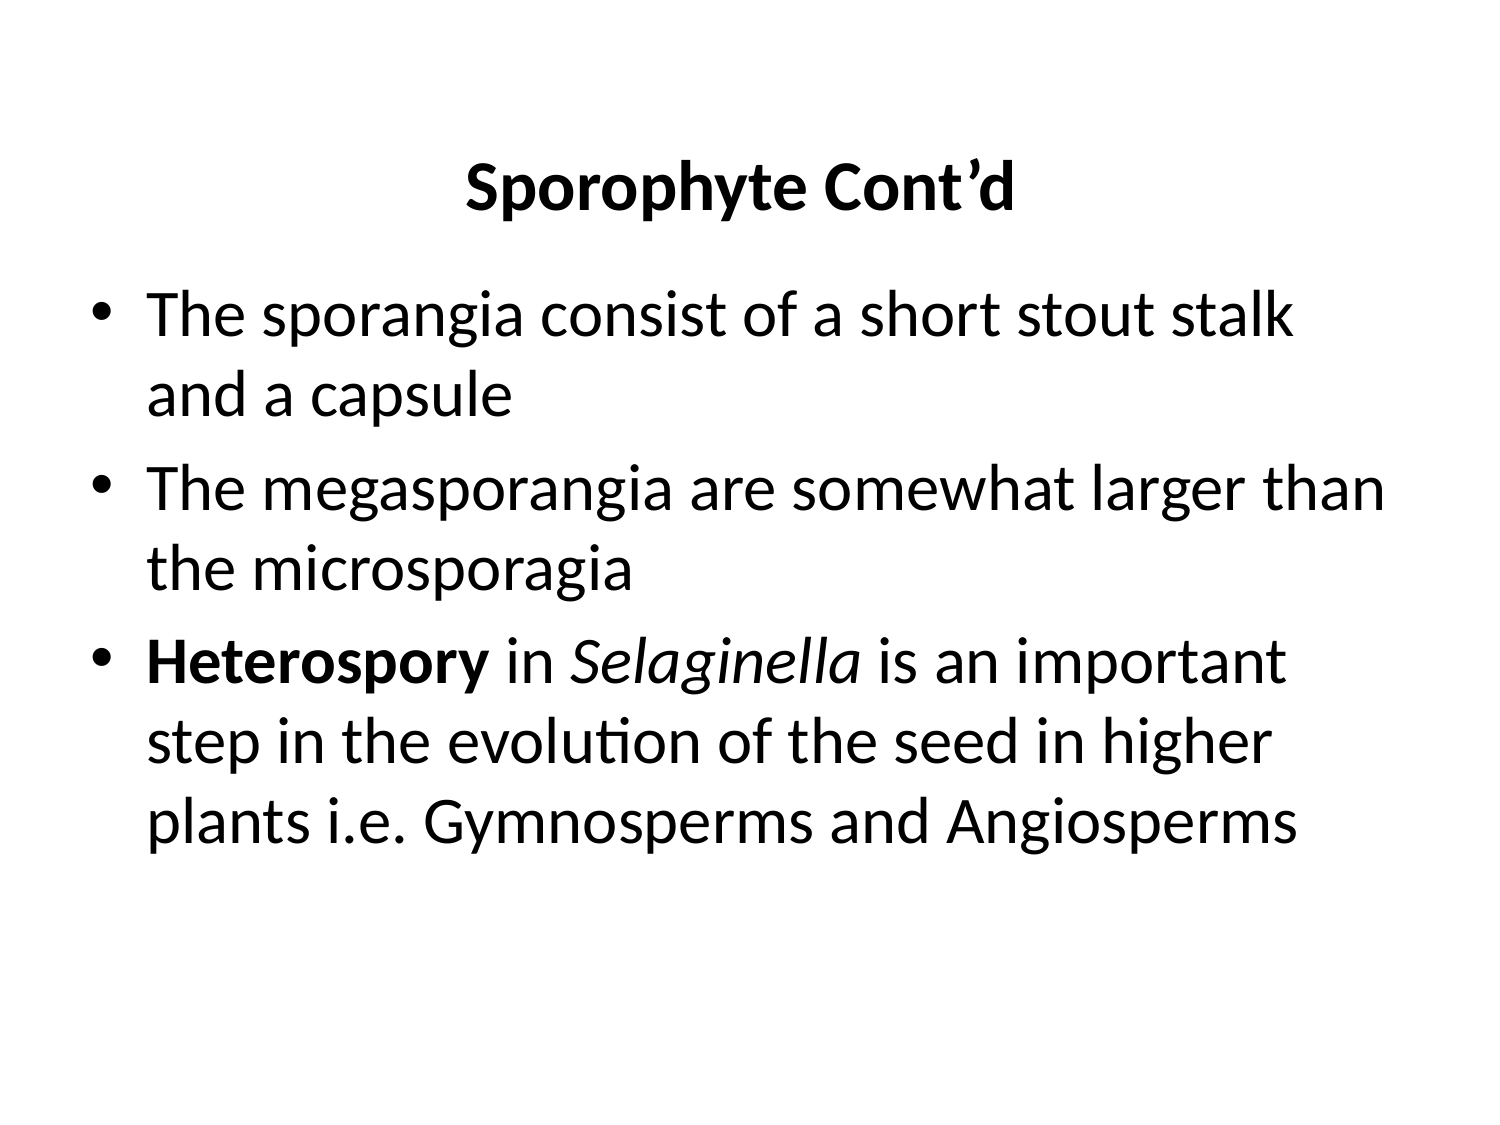

# Sporophyte Cont’d
The sporangia consist of a short stout stalk and a capsule
The megasporangia are somewhat larger than the microsporagia
Heterospory in Selaginella is an important step in the evolution of the seed in higher plants i.e. Gymnosperms and Angiosperms